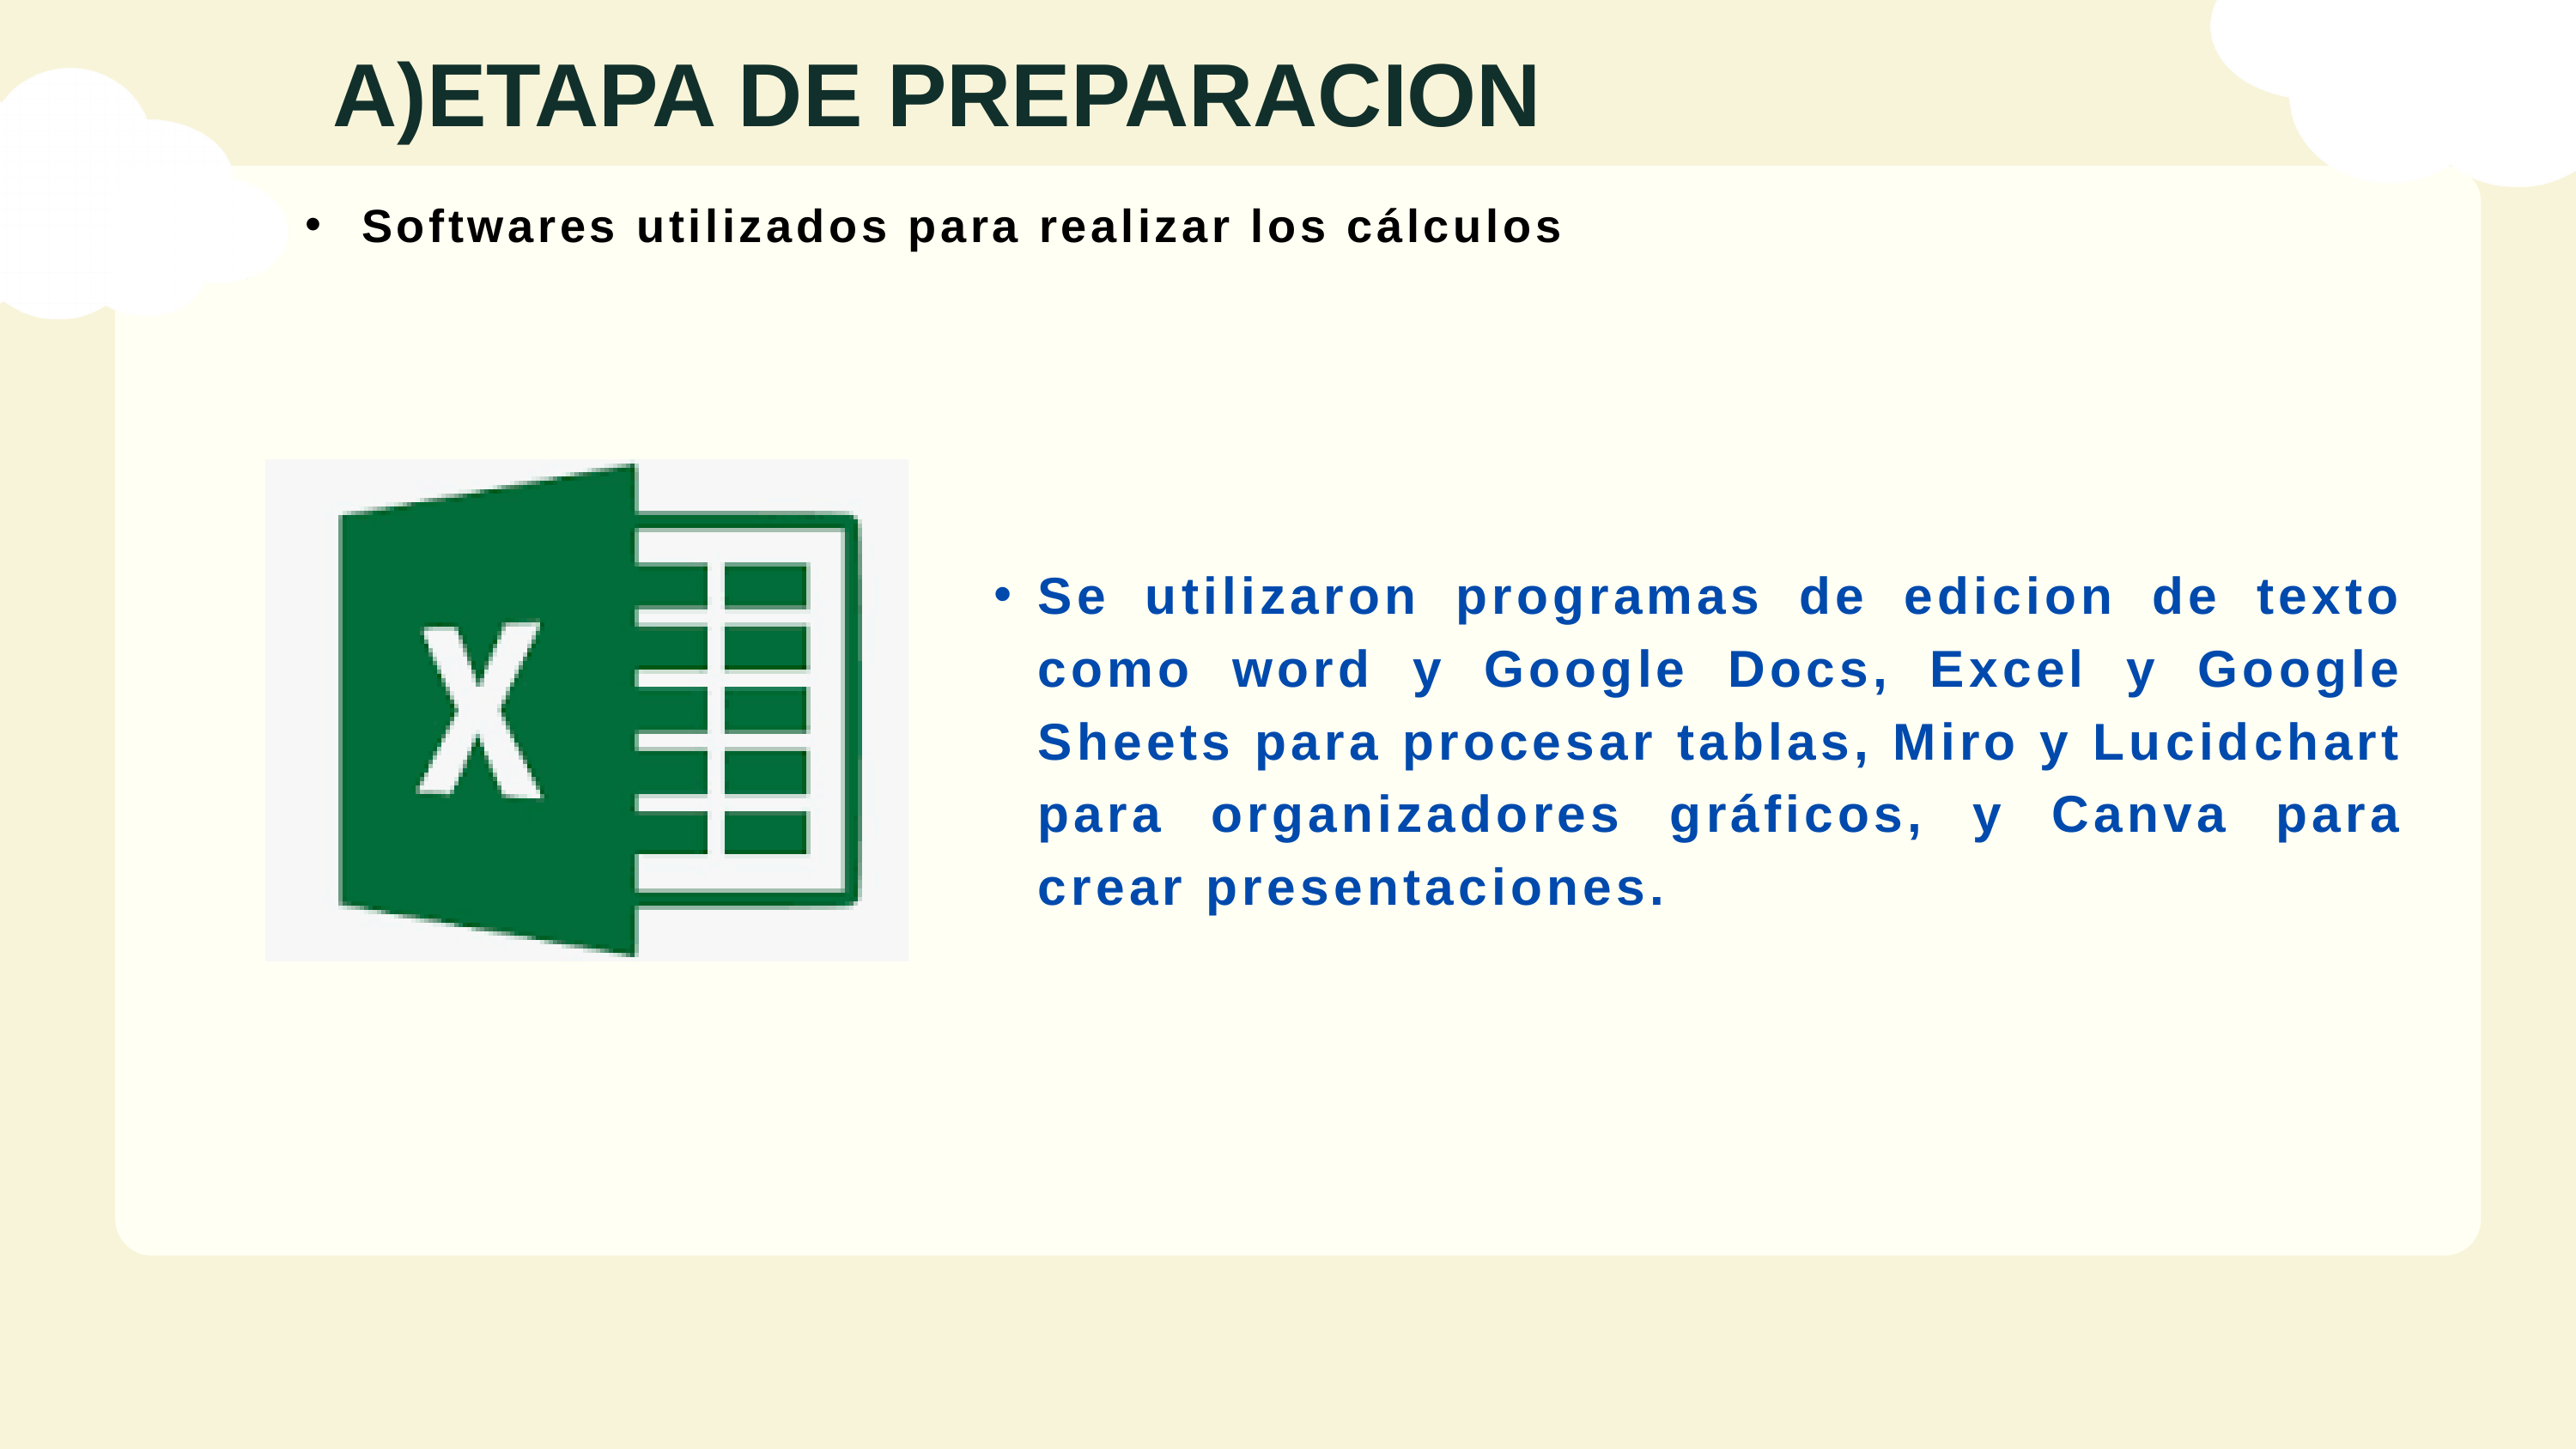

A)ETAPA DE PREPARACION

 Softwares utilizados para realizar los cálculos

Se utilizaron programas de edicion de texto como word y Google Docs, Excel y Google Sheets para procesar tablas, Miro y Lucidchart para organizadores gráficos, y Canva para crear presentaciones.